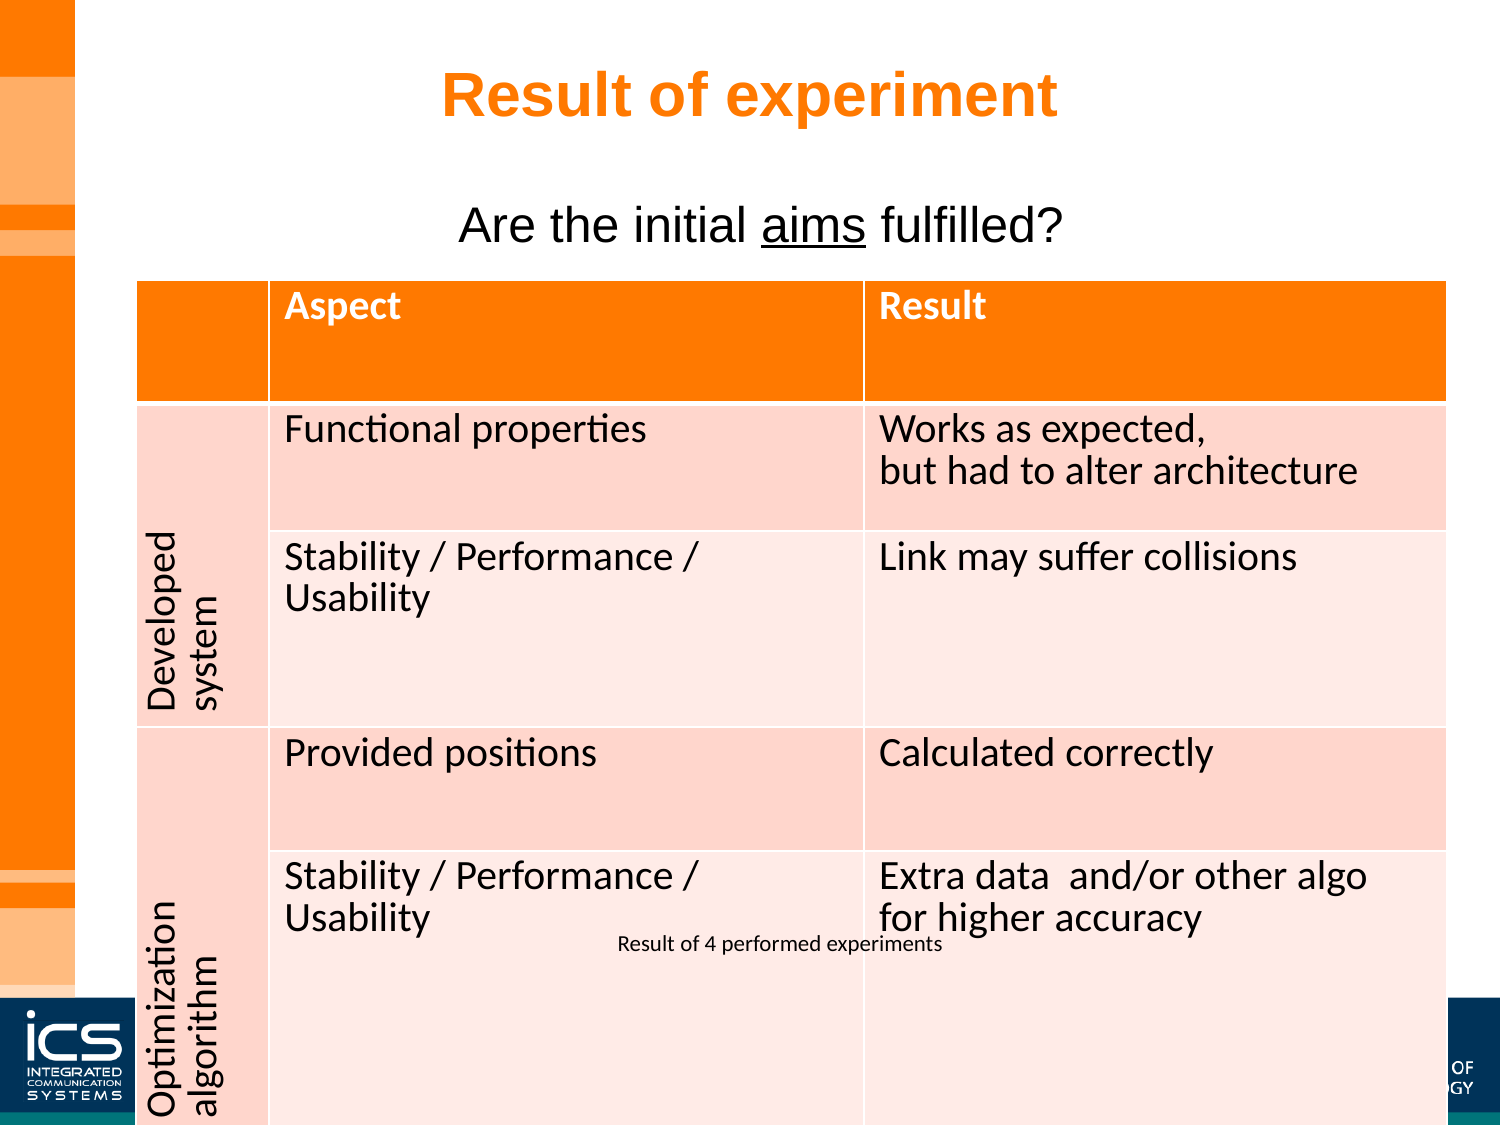

# Result of experiment
Are the initial aims fulfilled?
|  | Aspect | Result |
| --- | --- | --- |
| Developed system | Functional properties | Works as expected, but had to alter architecture |
|  | Stability / Performance / Usability | Link may suffer collisions |
| Optimization algorithm | Provided positions | Calculated correctly |
|  | Stability / Performance / Usability | Extra data and/or other algo for higher accuracy |
Result of 4 performed experiments